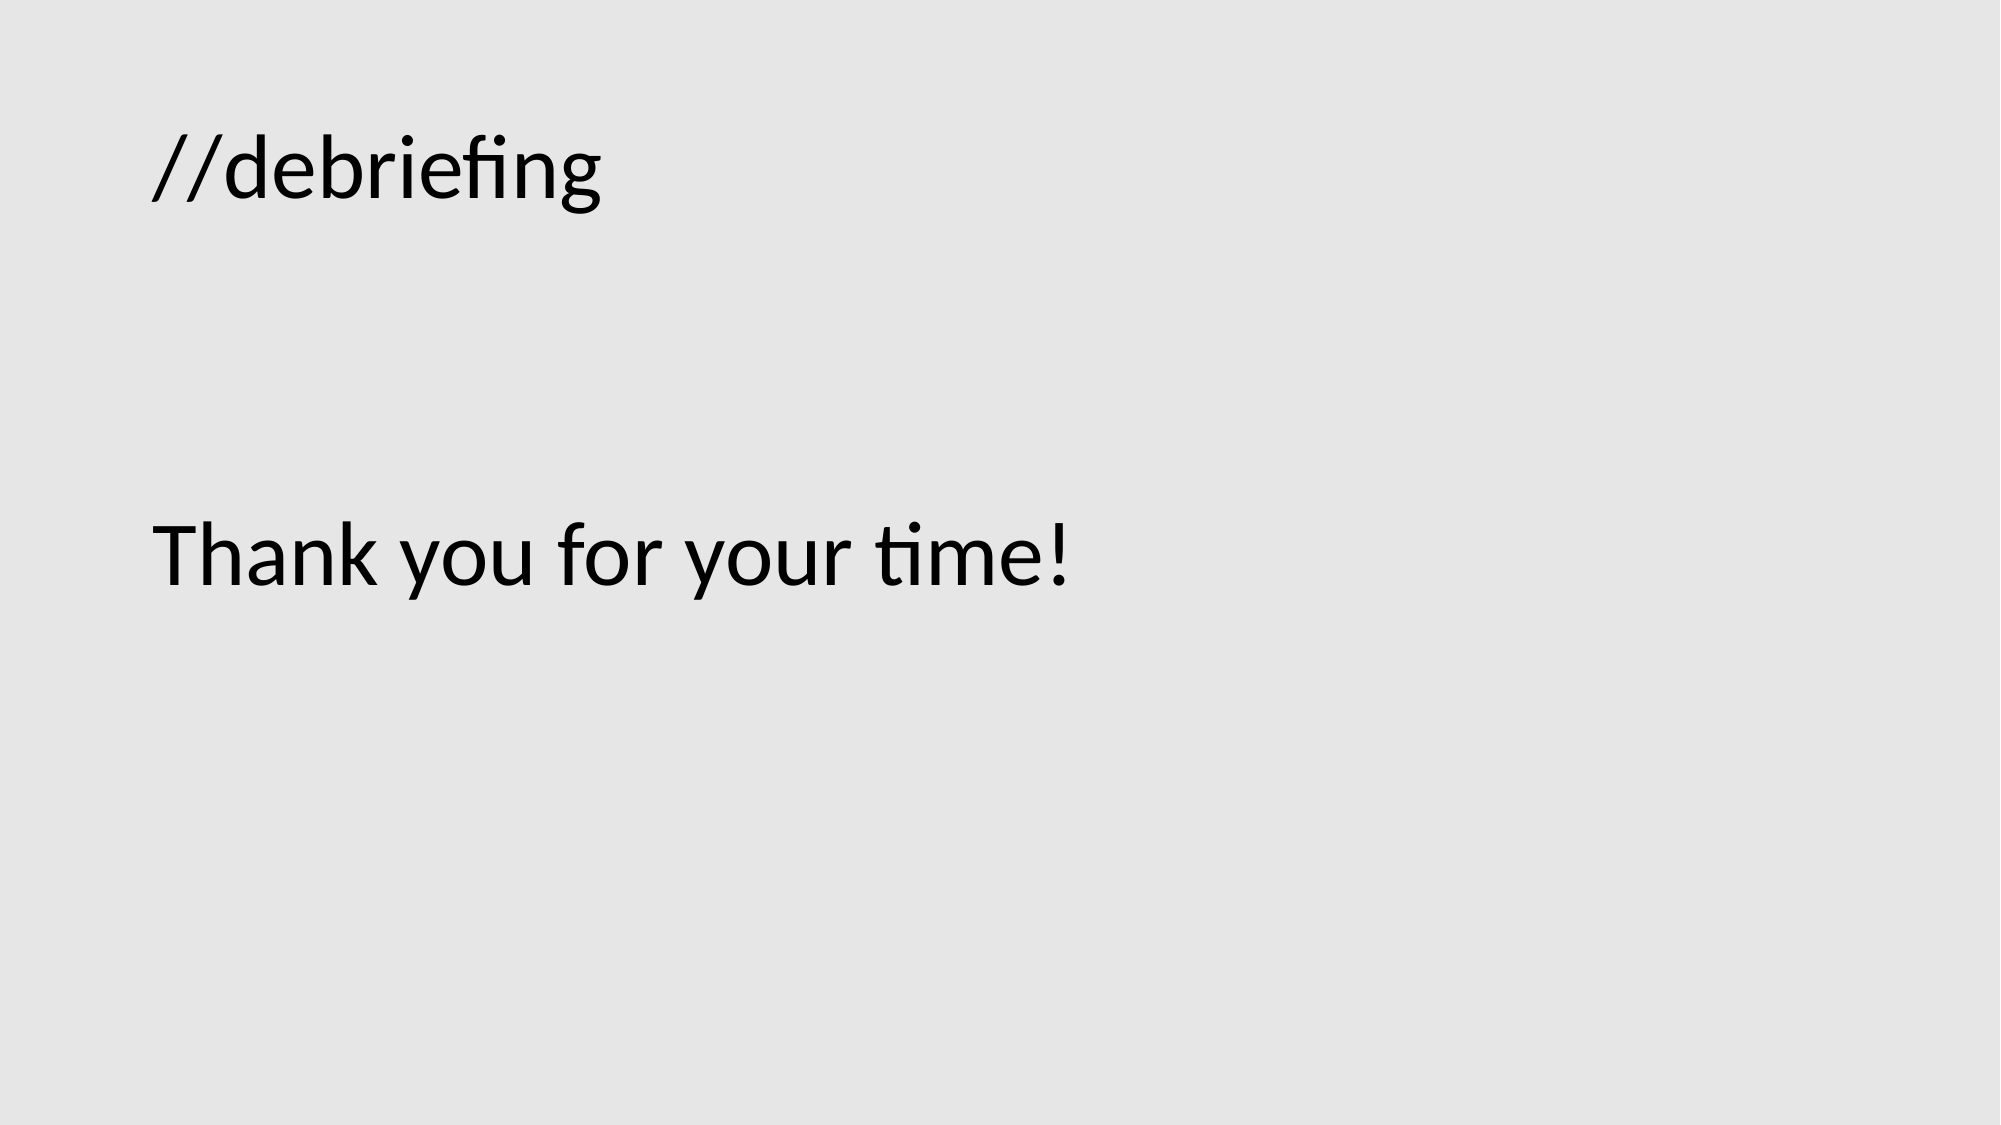

# //debriefing
Thank you for your time!